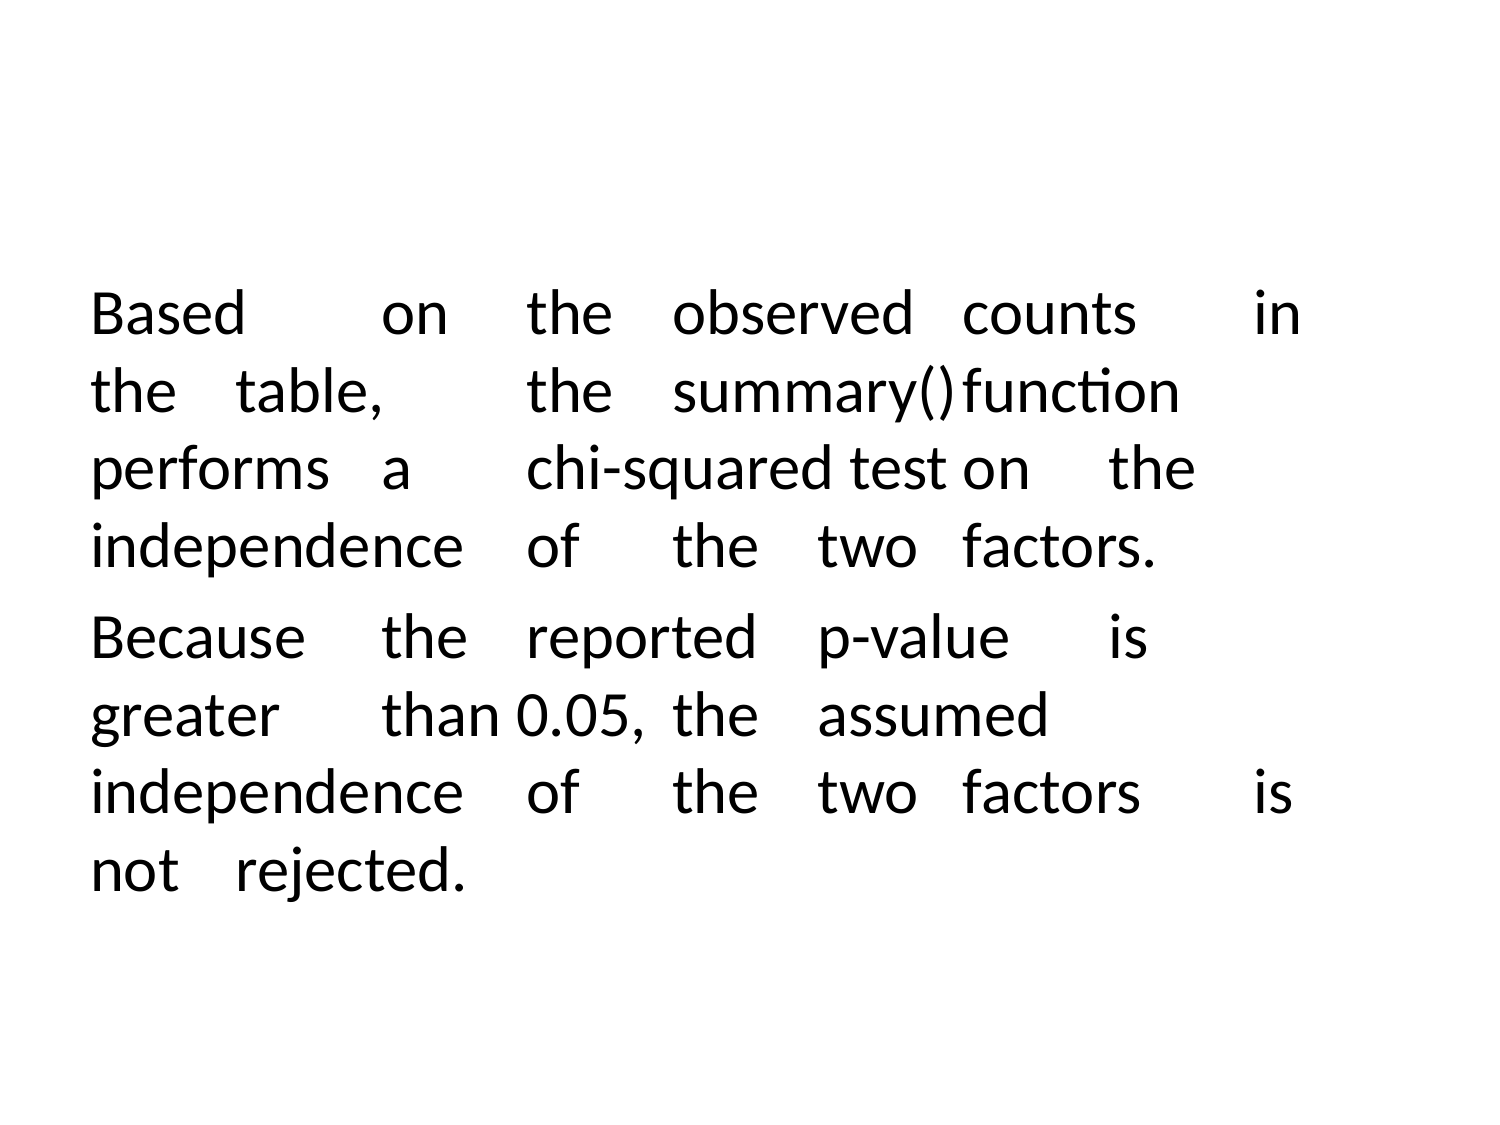

#
Based	on	the	observed	counts	in	the	table,	the	summary()	function	performs	a	chi-squared test	on	the	independence	of	the	two	factors.
Because	the	reported	p-value	is	greater	than 0.05,	the	assumed	independence	of	the	two	factors	is	not	rejected.